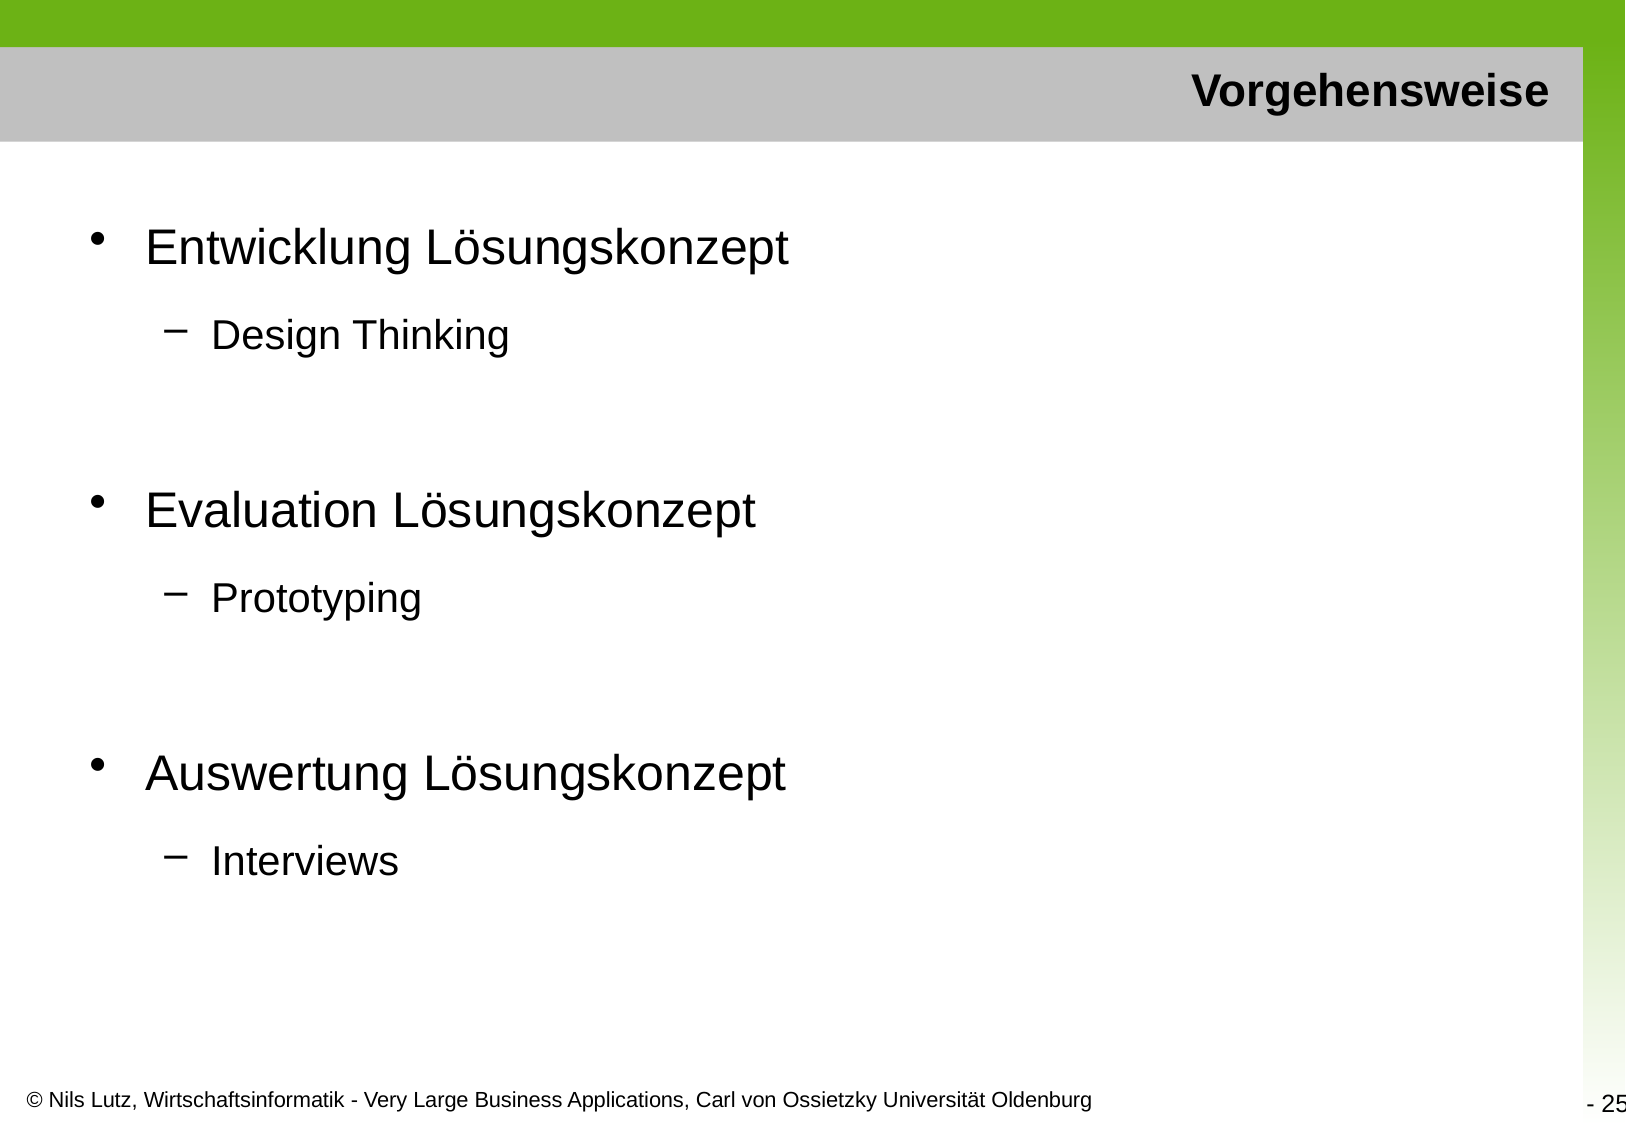

# Vorgehensweise
Entwicklung Lösungskonzept
Design Thinking

Evaluation Lösungskonzept
Prototyping

Auswertung Lösungskonzept
Interviews